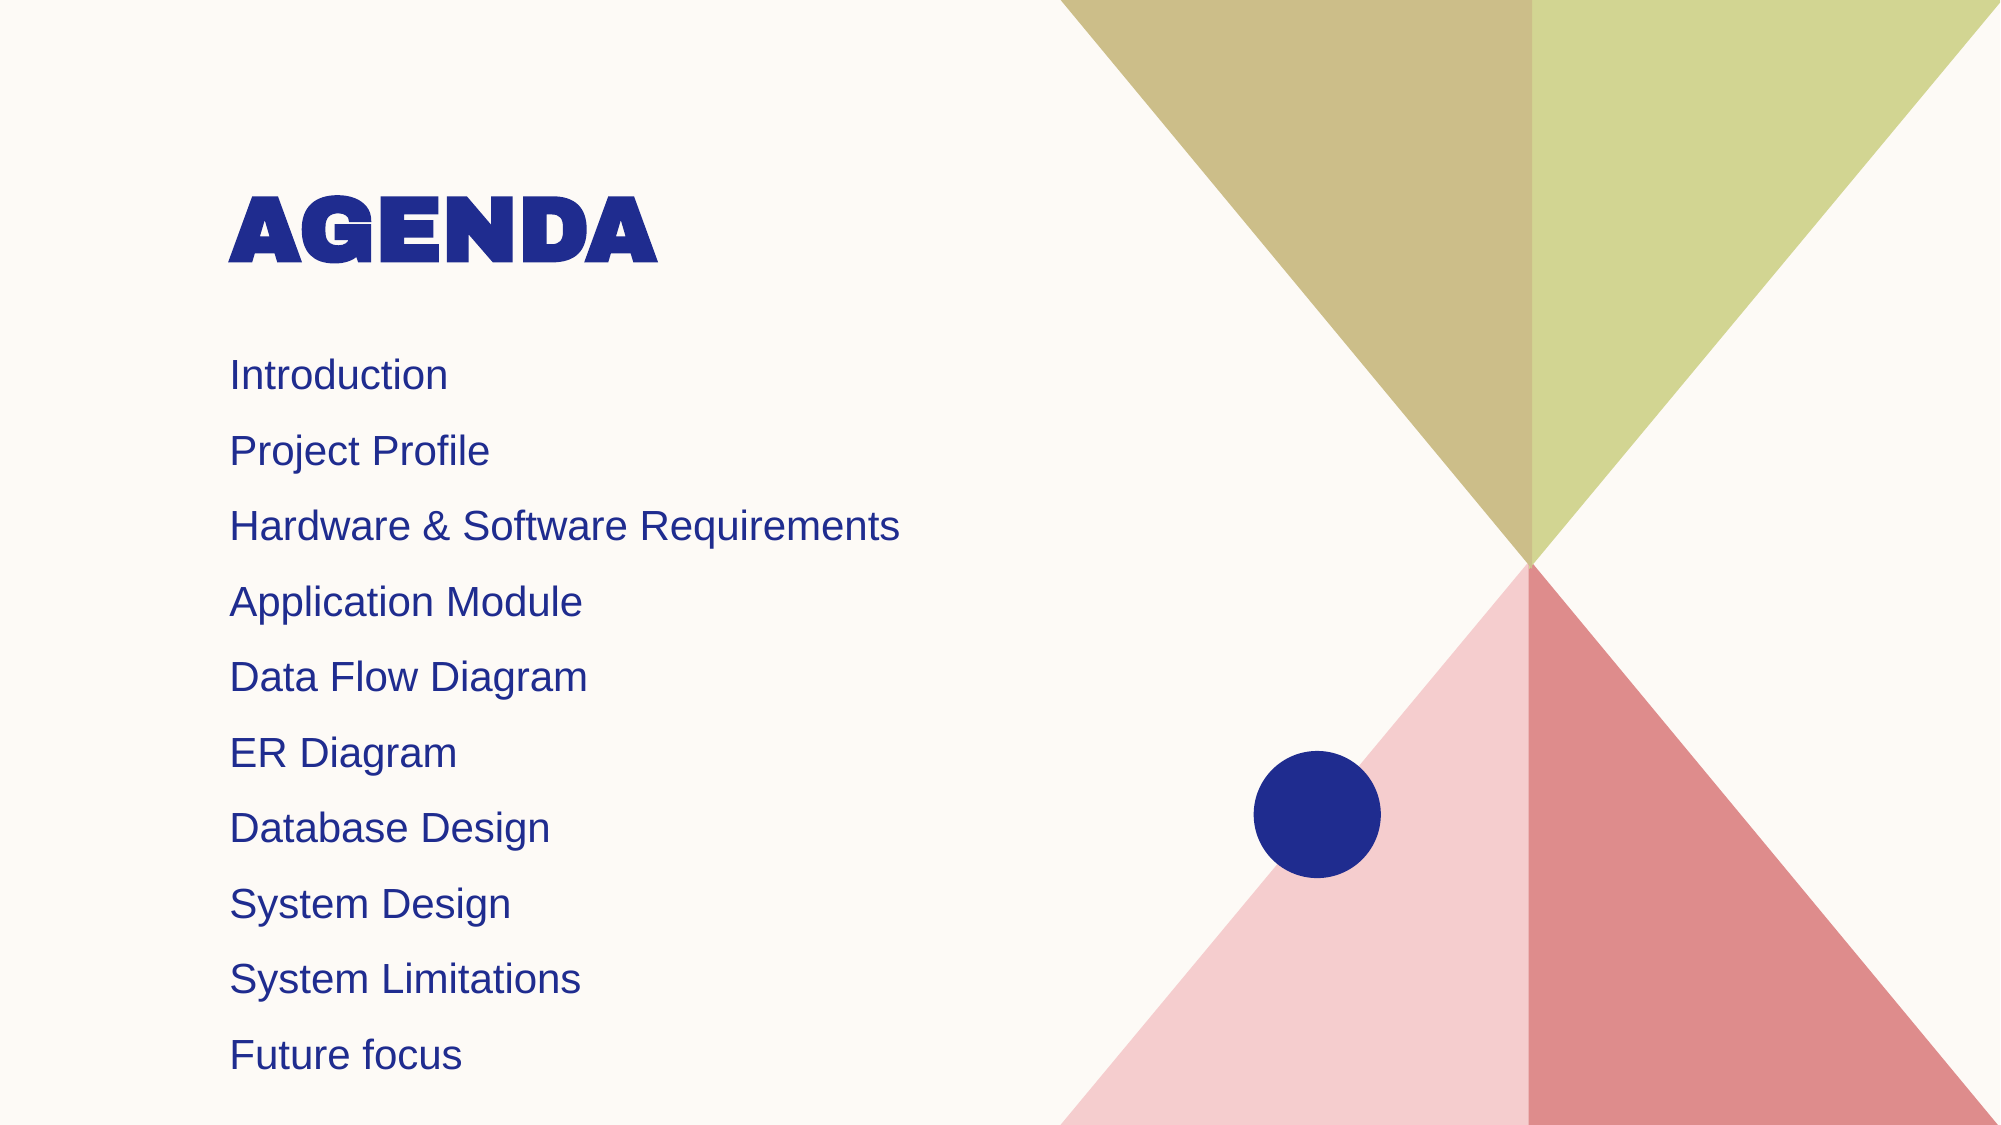

# AGENDA
Introduction​
Project Profile
Hardware & Software Requirements
Application Module
Data Flow Diagram
ER Diagram
Database Design
​System Design
System Limitations
Future focus